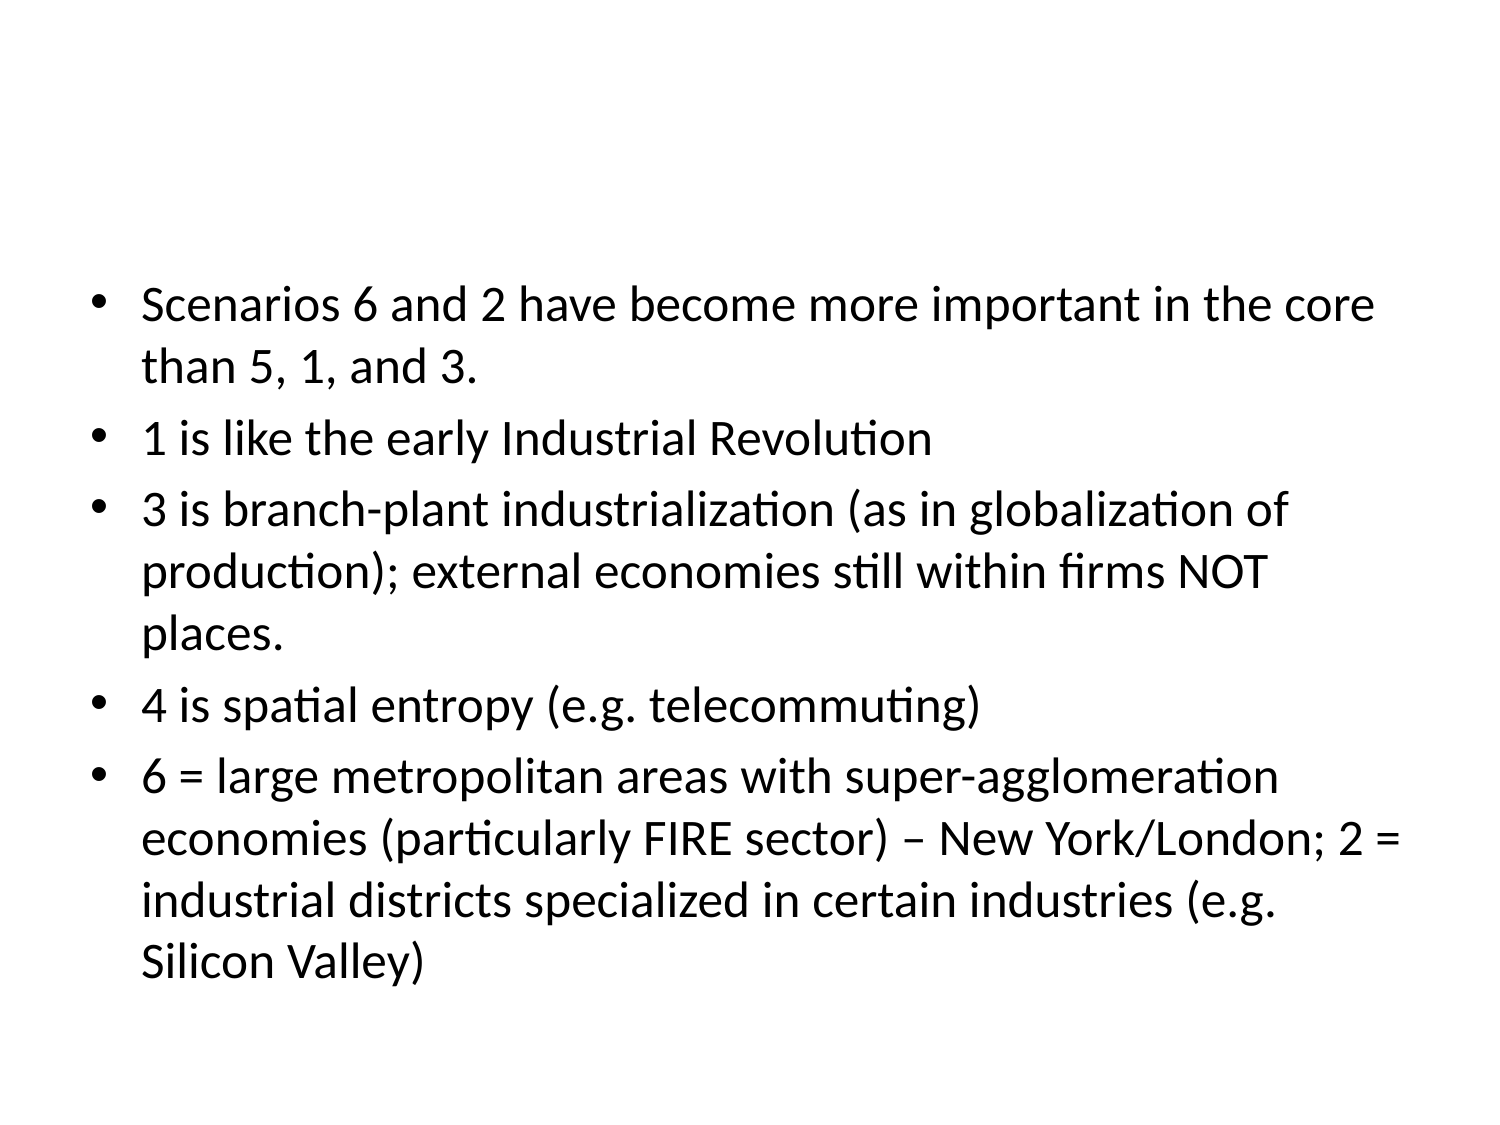

#
Scenarios 6 and 2 have become more important in the core than 5, 1, and 3.
1 is like the early Industrial Revolution
3 is branch-plant industrialization (as in globalization of production); external economies still within firms NOT places.
4 is spatial entropy (e.g. telecommuting)
6 = large metropolitan areas with super-agglomeration economies (particularly FIRE sector) – New York/London; 2 = industrial districts specialized in certain industries (e.g. Silicon Valley)